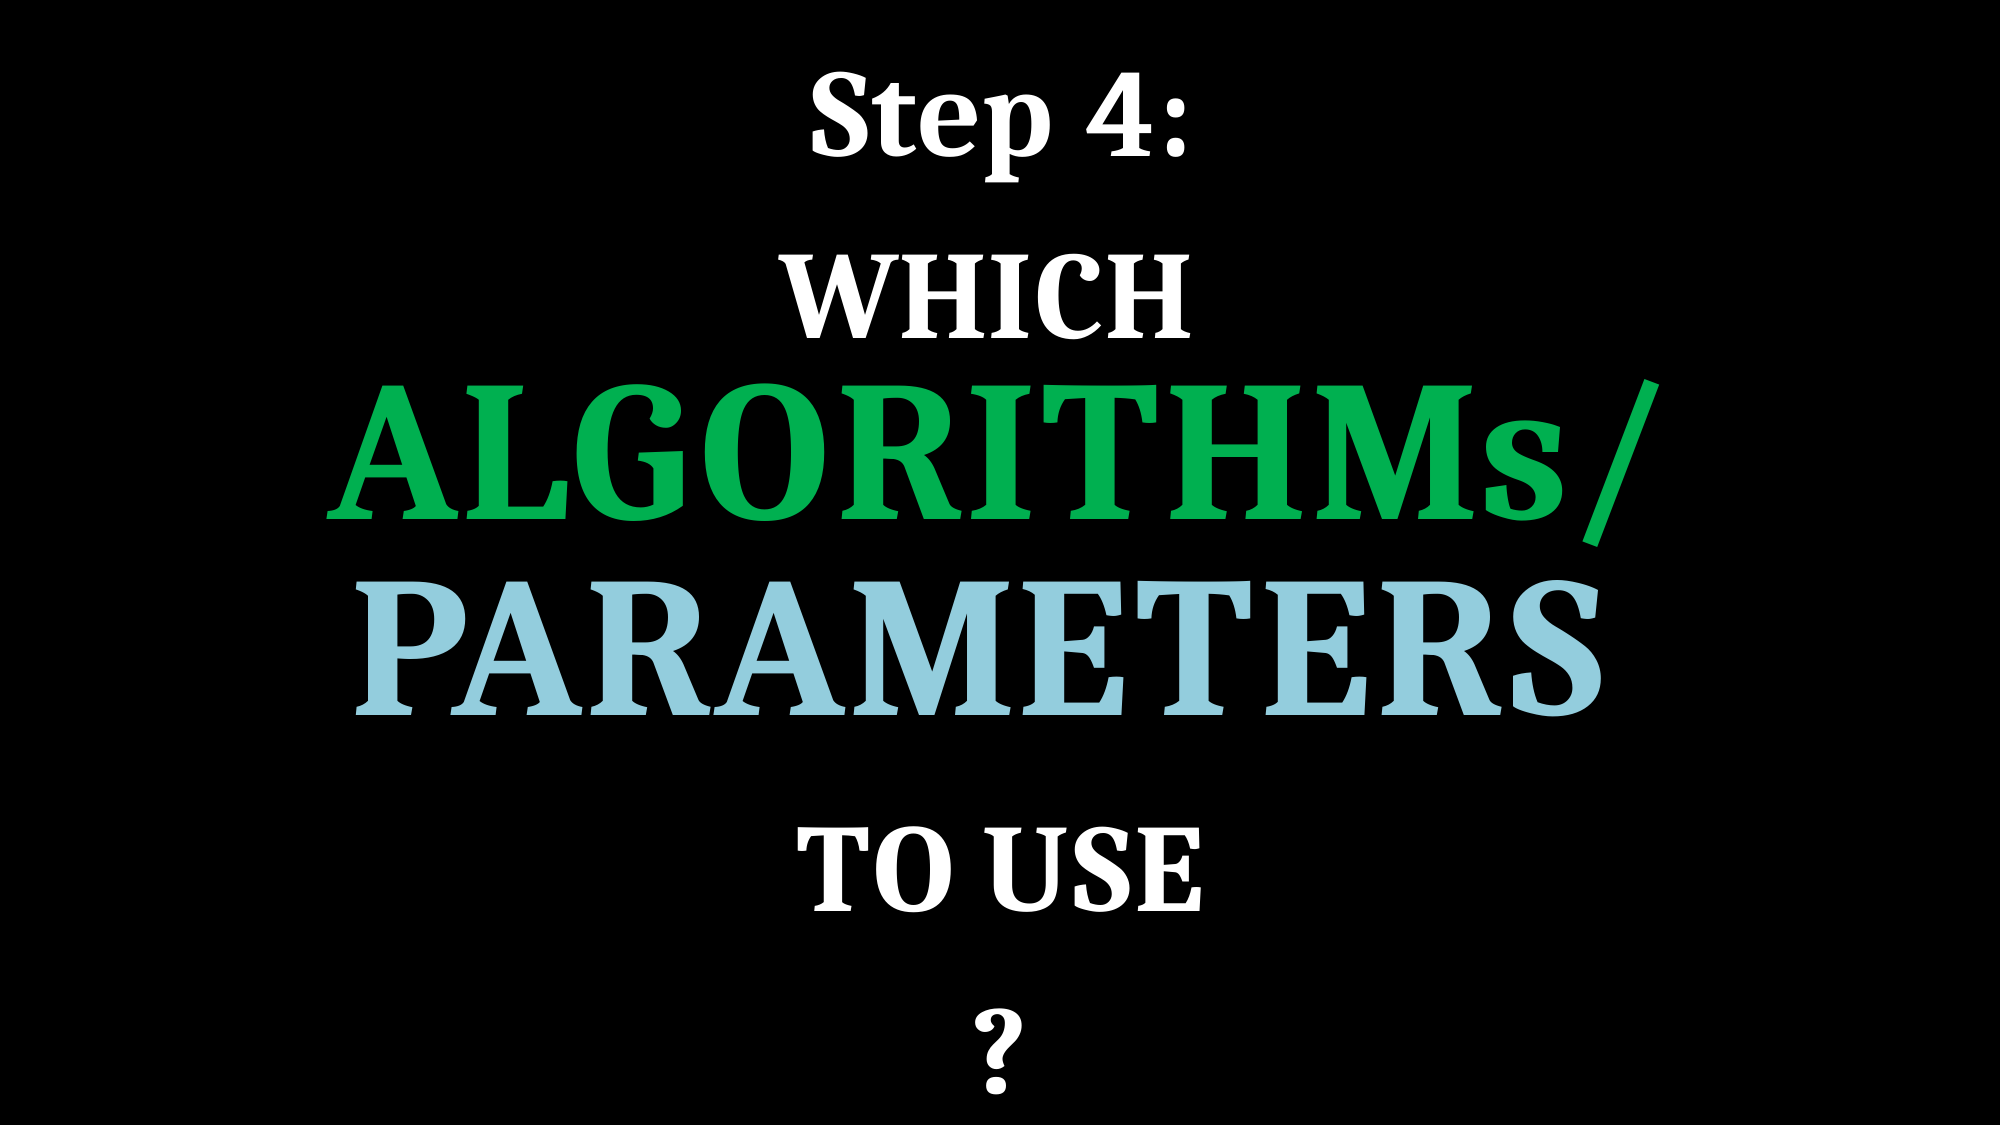

Step 4:
WHICH
ALGORITHMs/
PARAMETERS
TO USE
?